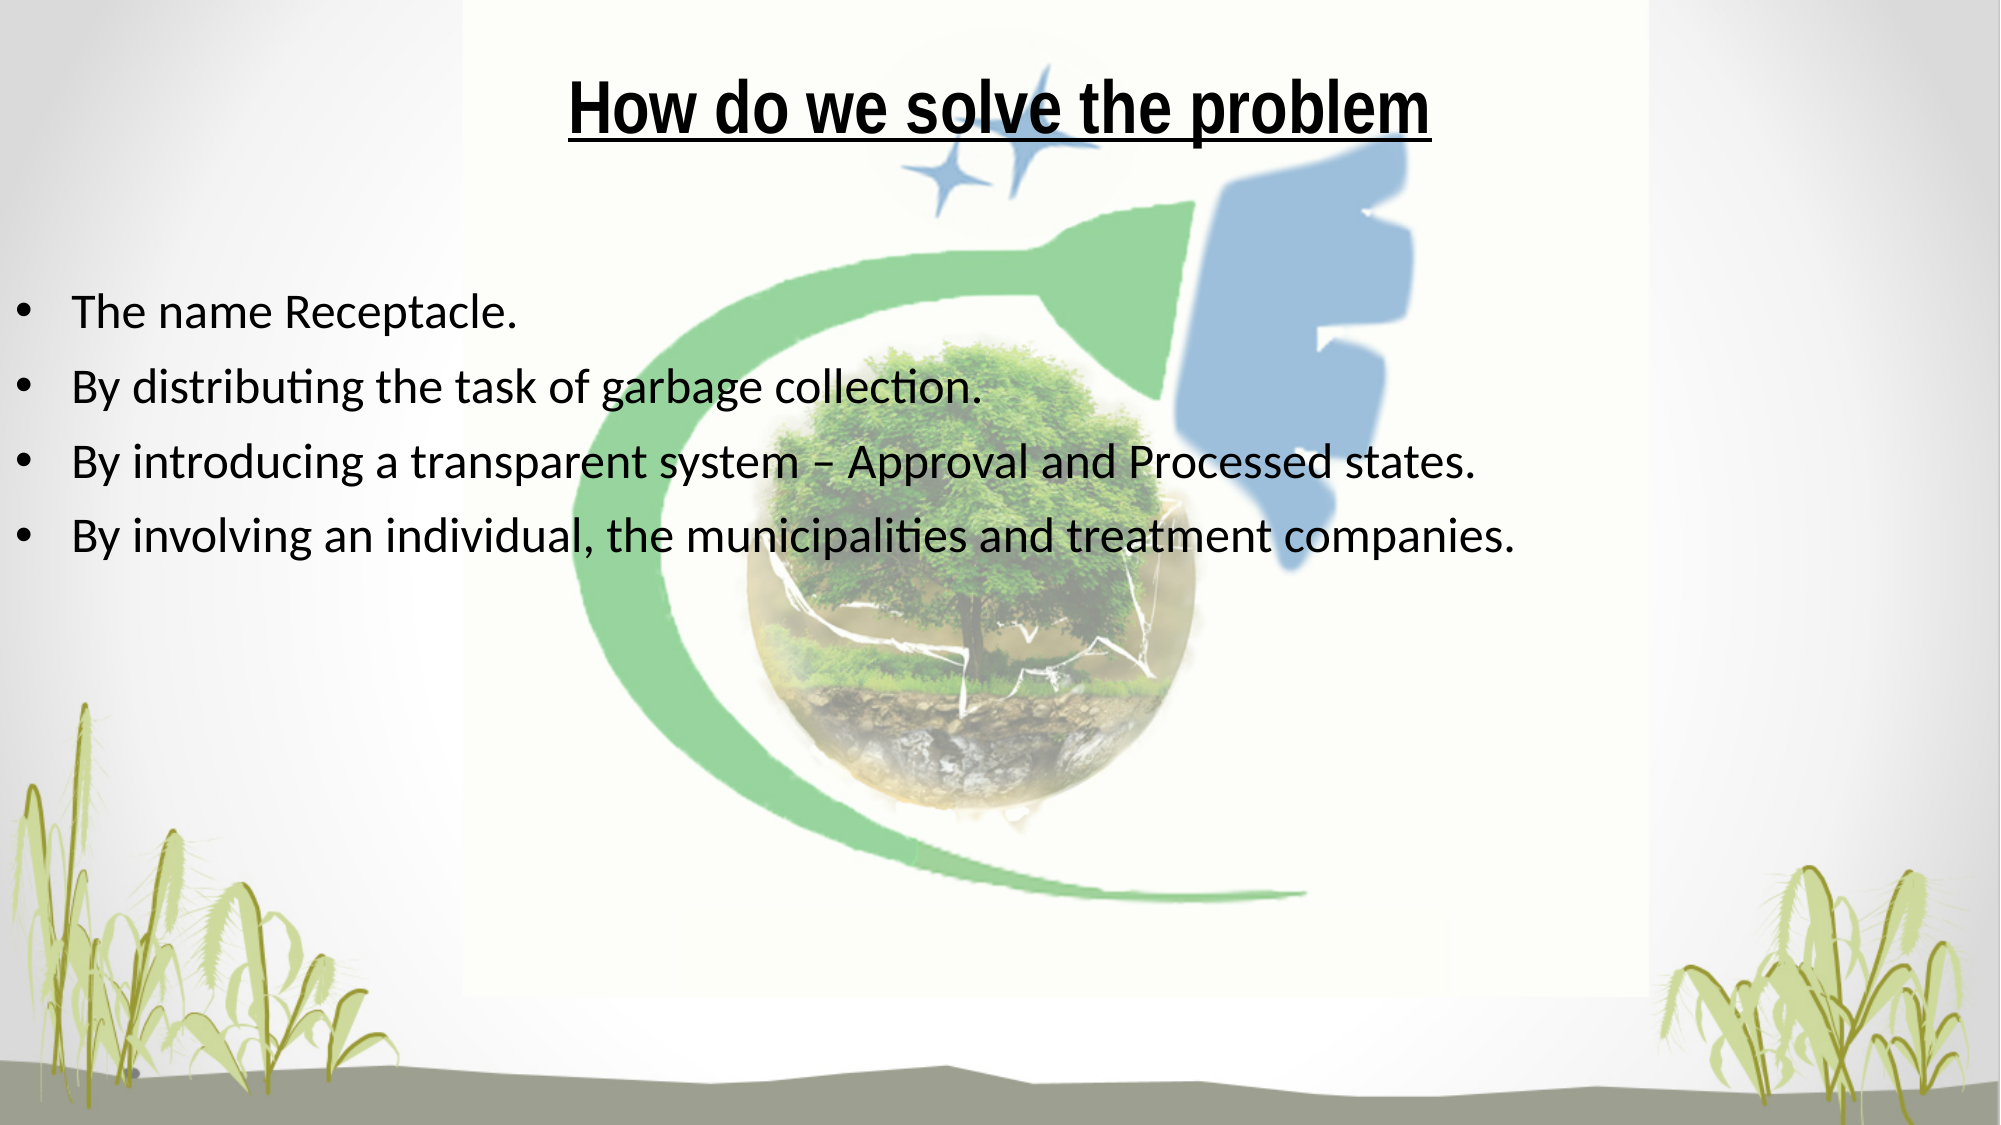

# How do we solve the problem
The name Receptacle.
By distributing the task of garbage collection.
By introducing a transparent system – Approval and Processed states.
By involving an individual, the municipalities and treatment companies.